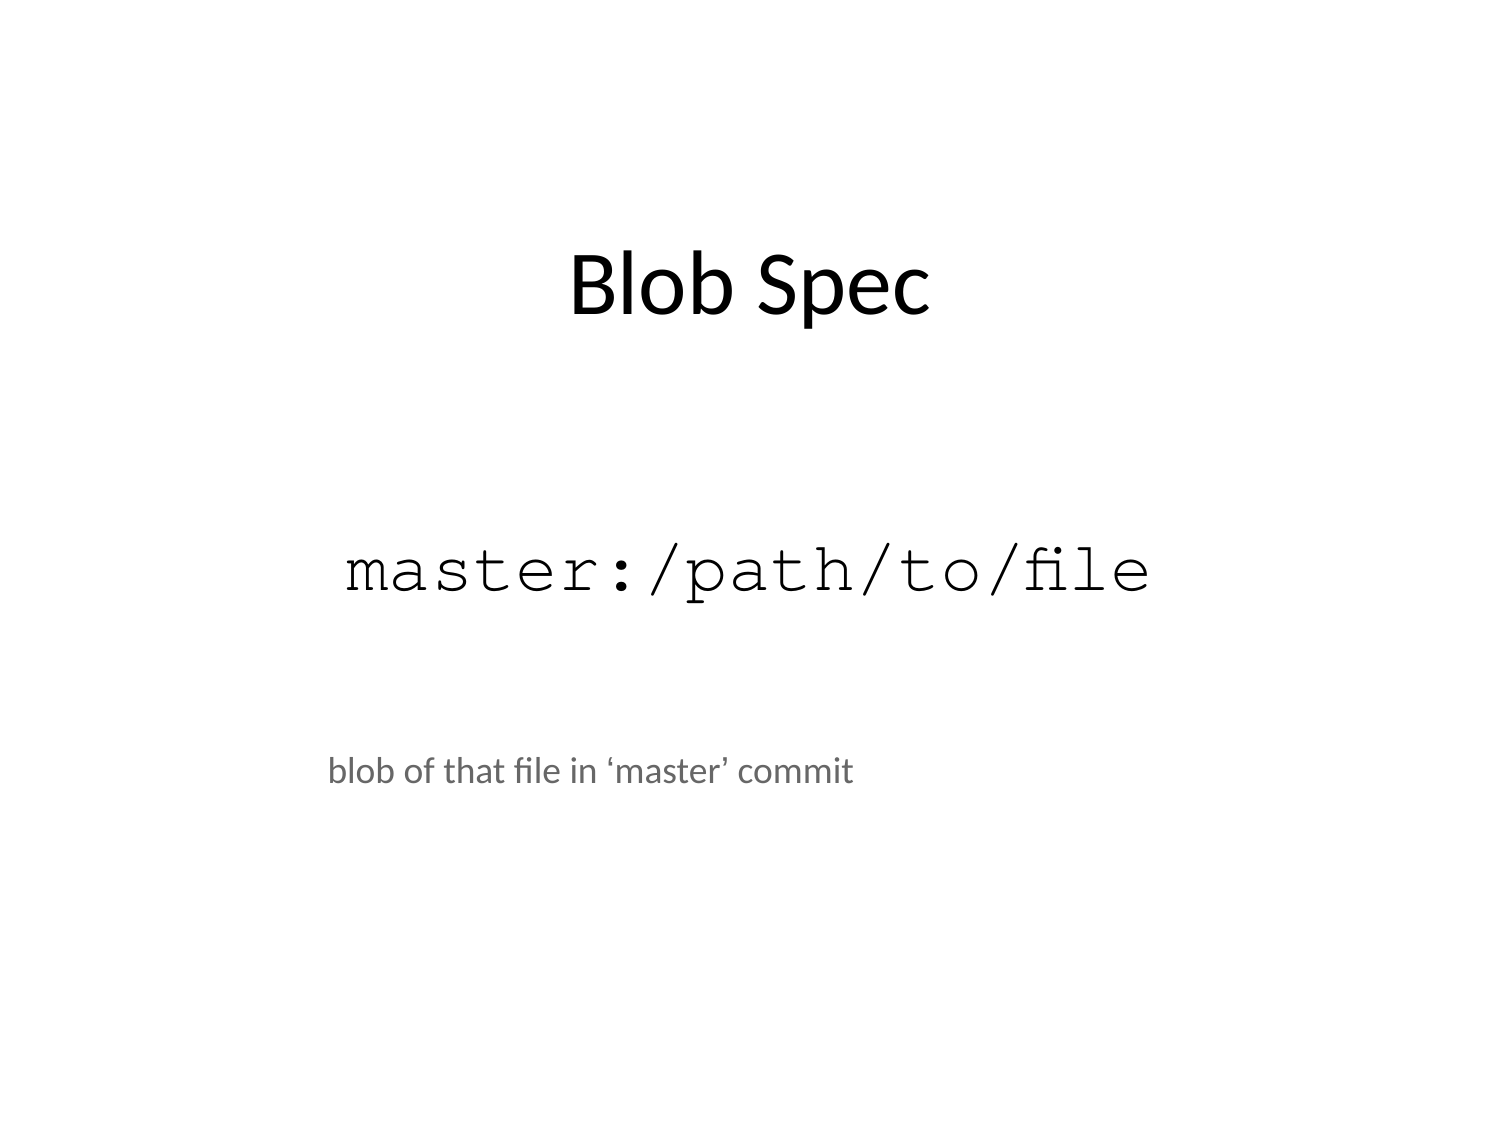

# Blob Spec
master:/path/to/file
blob of that file in ‘master’ commit